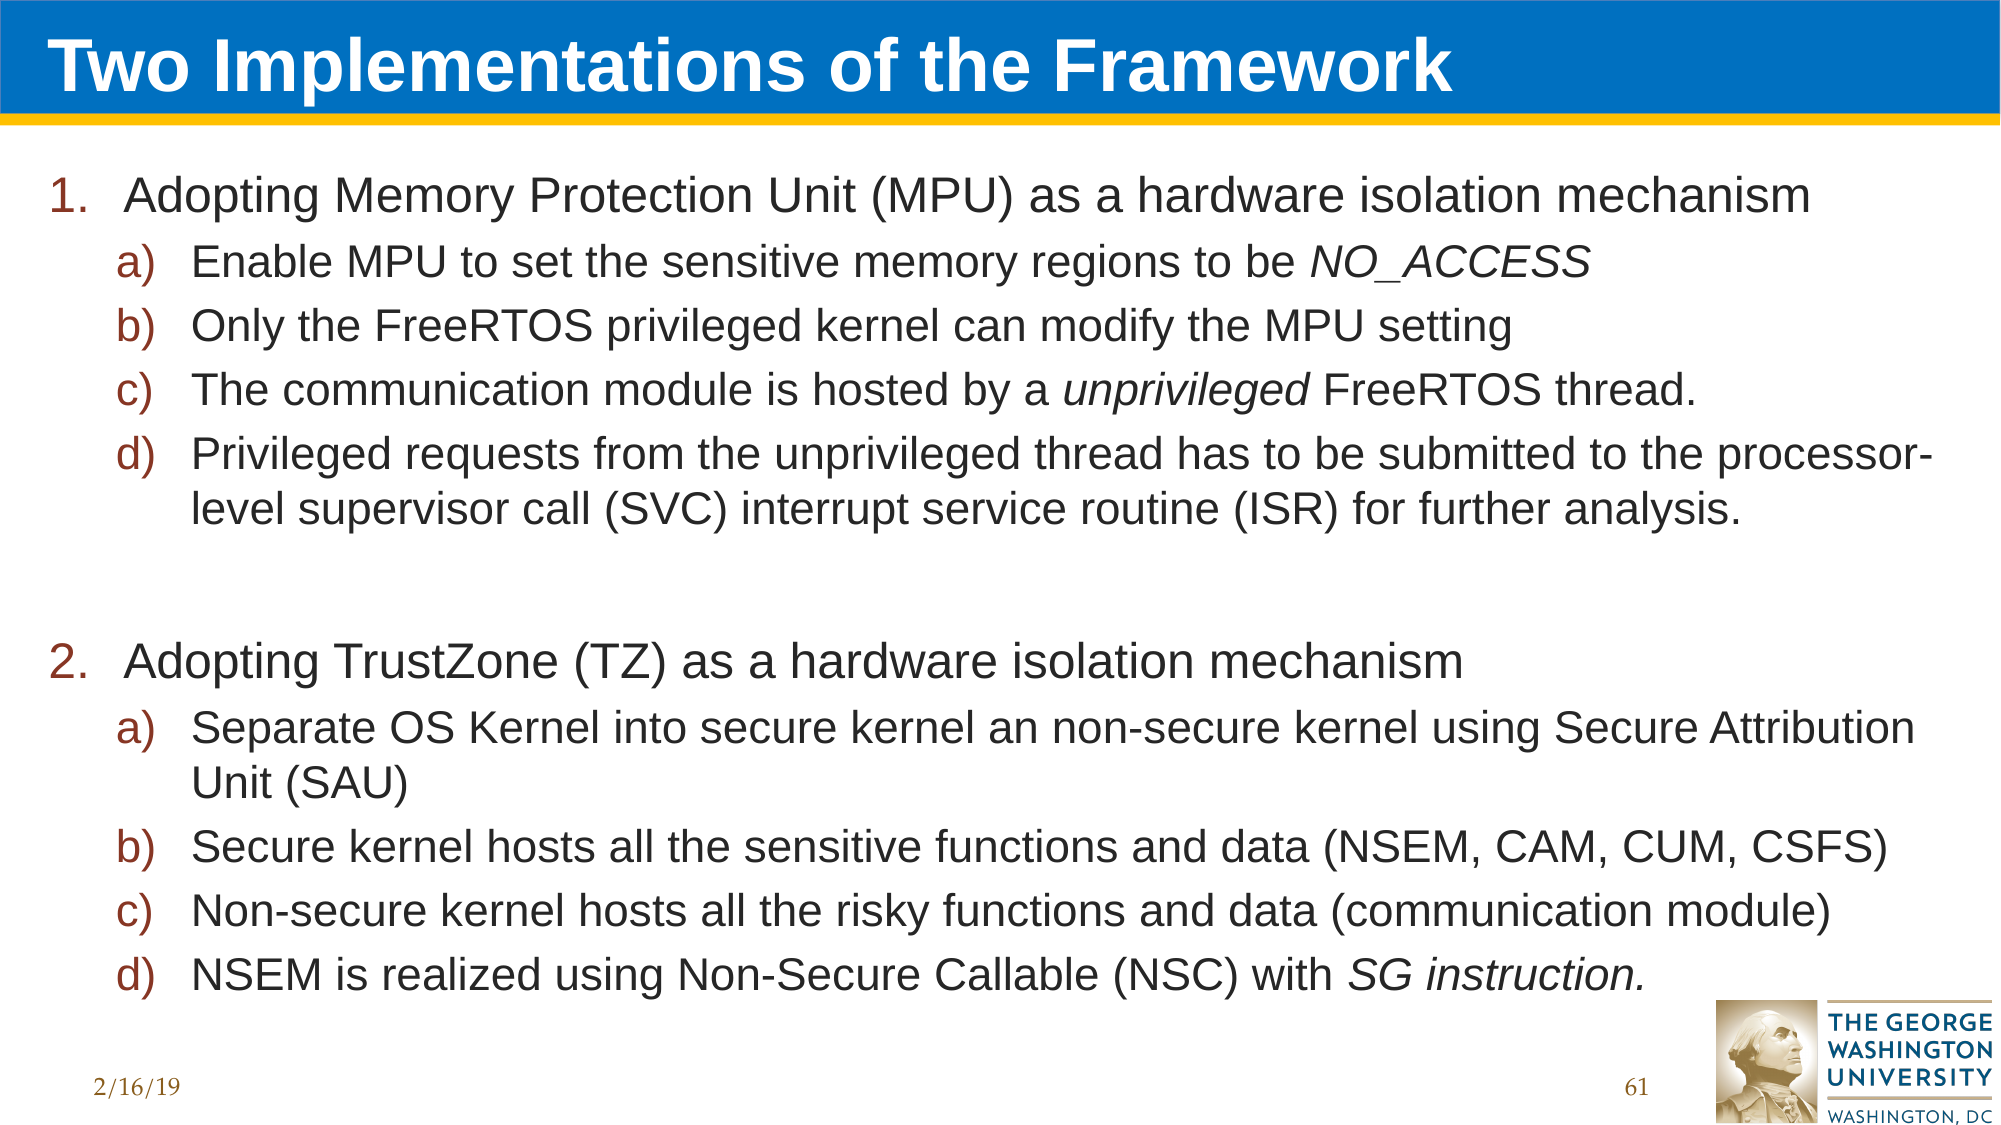

# Two Implementations of the Framework
Adopting Memory Protection Unit (MPU) as a hardware isolation mechanism
Enable MPU to set the sensitive memory regions to be NO_ACCESS
Only the FreeRTOS privileged kernel can modify the MPU setting
The communication module is hosted by a unprivileged FreeRTOS thread.
Privileged requests from the unprivileged thread has to be submitted to the processor-level supervisor call (SVC) interrupt service routine (ISR) for further analysis.

Adopting TrustZone (TZ) as a hardware isolation mechanism
Separate OS Kernel into secure kernel an non-secure kernel using Secure Attribution Unit (SAU)
Secure kernel hosts all the sensitive functions and data (NSEM, CAM, CUM, CSFS)
Non-secure kernel hosts all the risky functions and data (communication module)
NSEM is realized using Non-Secure Callable (NSC) with SG instruction.

2/16/19
61